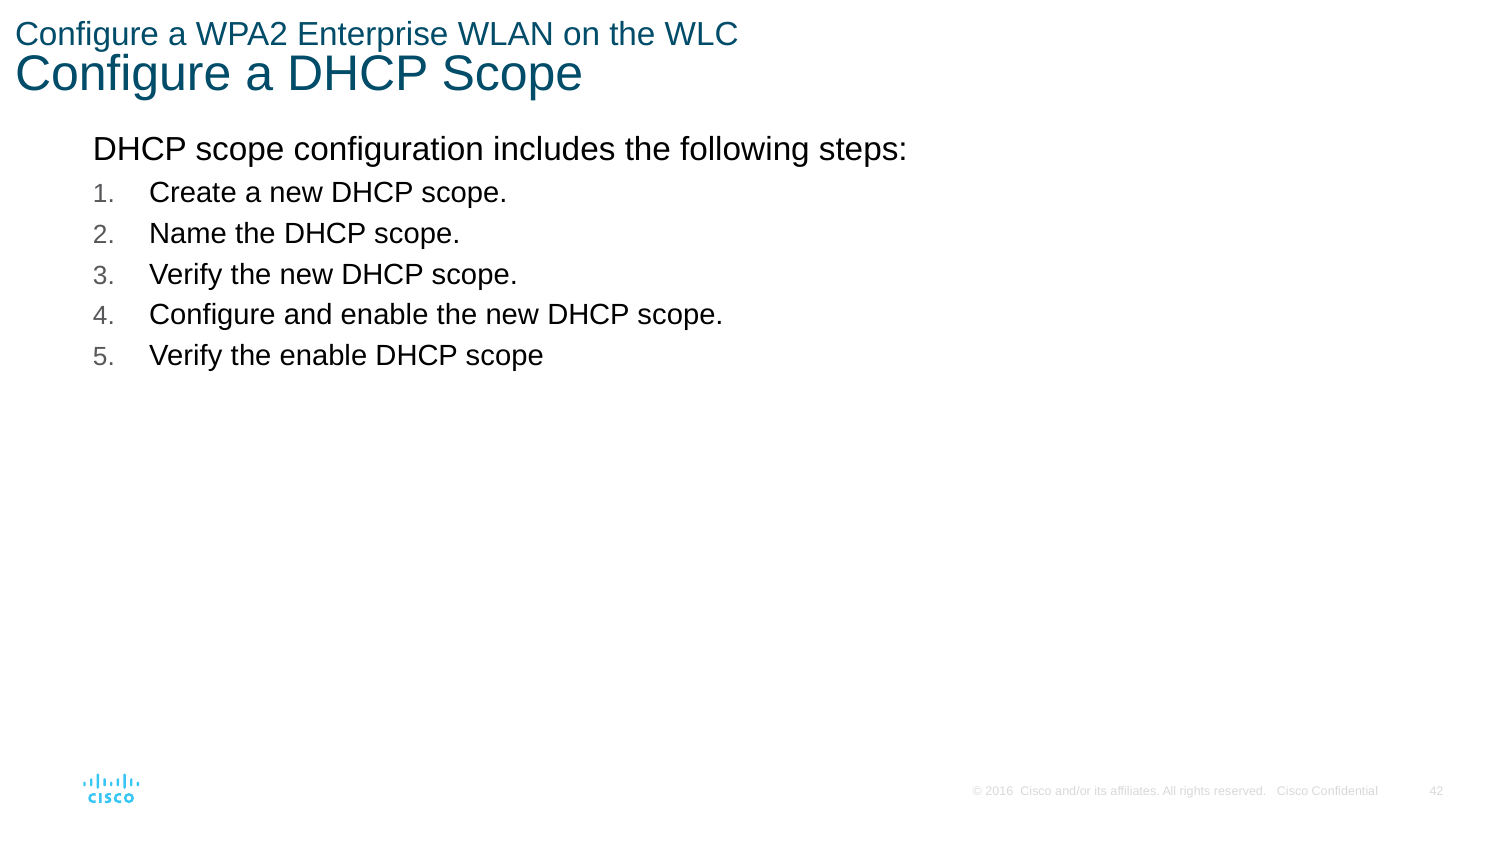

# Configure a WPA2 Enterprise WLAN on the WLC Configure a DHCP Scope
DHCP scope configuration includes the following steps:
Create a new DHCP scope.
Name the DHCP scope.
Verify the new DHCP scope.
Configure and enable the new DHCP scope.
Verify the enable DHCP scope